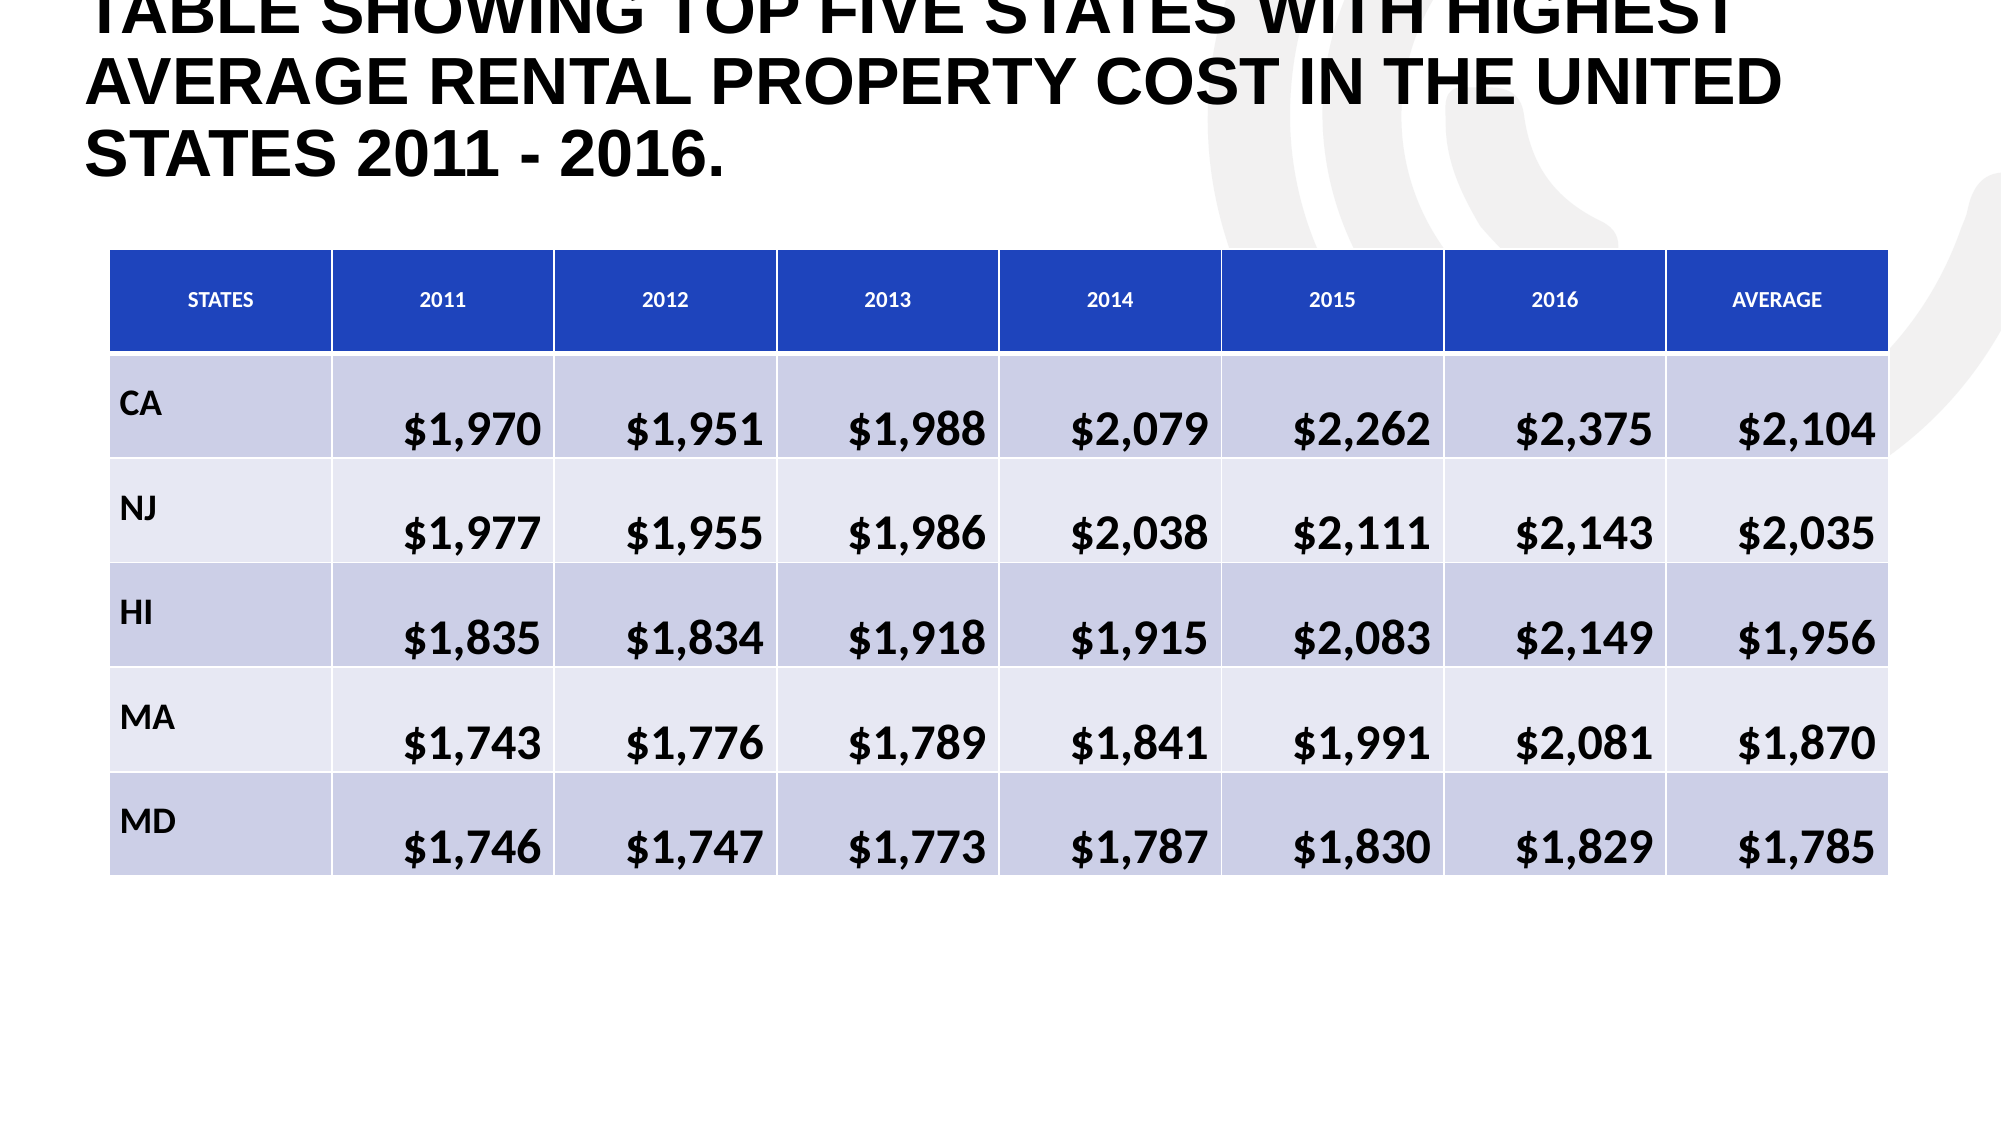

# Table showing top five states with highest average rental property cost in the united states 2011 - 2016.
| STATES | 2011 | 2012 | 2013 | 2014 | 2015 | 2016 | AVERAGE |
| --- | --- | --- | --- | --- | --- | --- | --- |
| CA | $1,970 | $1,951 | $1,988 | $2,079 | $2,262 | $2,375 | $2,104 |
| NJ | $1,977 | $1,955 | $1,986 | $2,038 | $2,111 | $2,143 | $2,035 |
| HI | $1,835 | $1,834 | $1,918 | $1,915 | $2,083 | $2,149 | $1,956 |
| MA | $1,743 | $1,776 | $1,789 | $1,841 | $1,991 | $2,081 | $1,870 |
| MD | $1,746 | $1,747 | $1,773 | $1,787 | $1,830 | $1,829 | $1,785 |
9